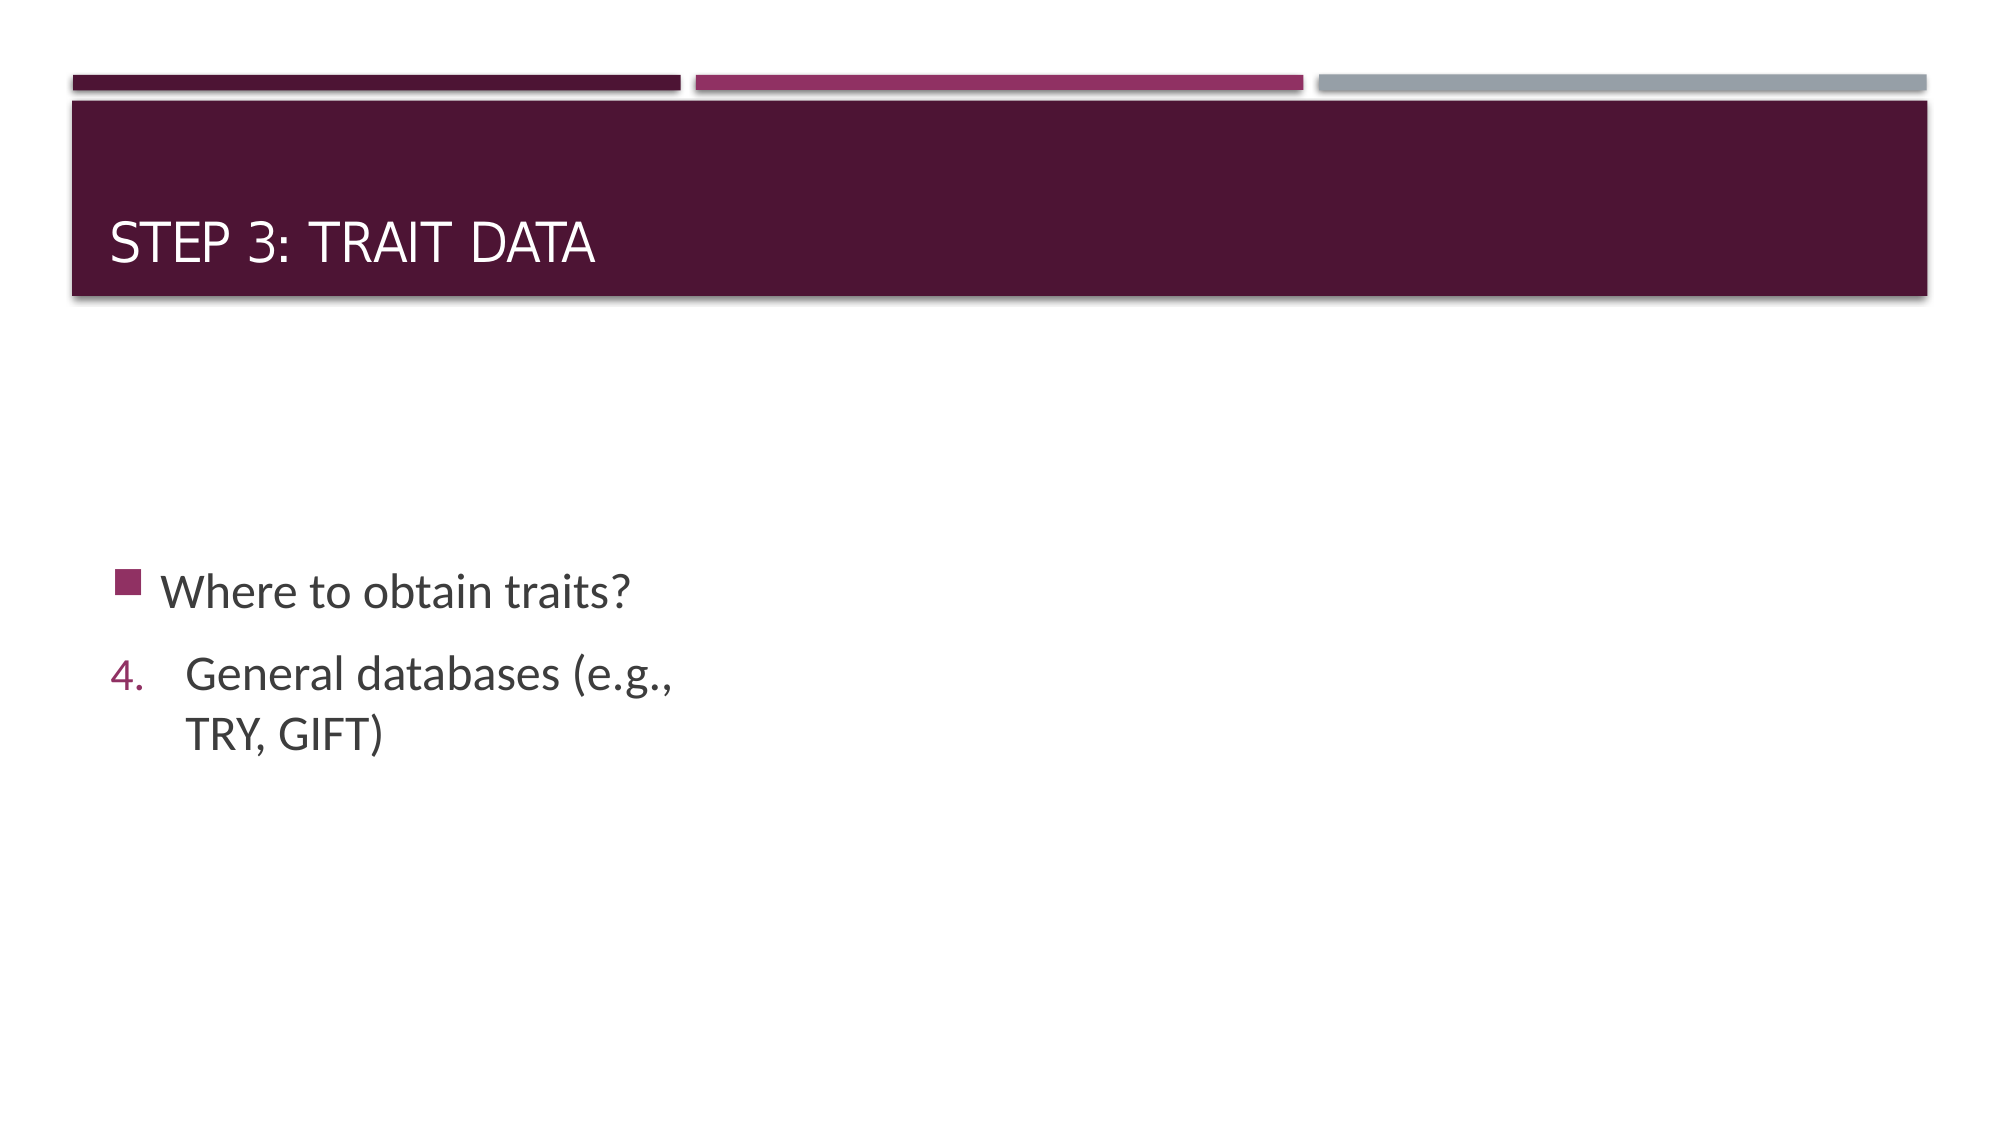

# STEP 3: Trait DATA
Where to obtain traits?
General databases (e.g., TRY, GIFT)